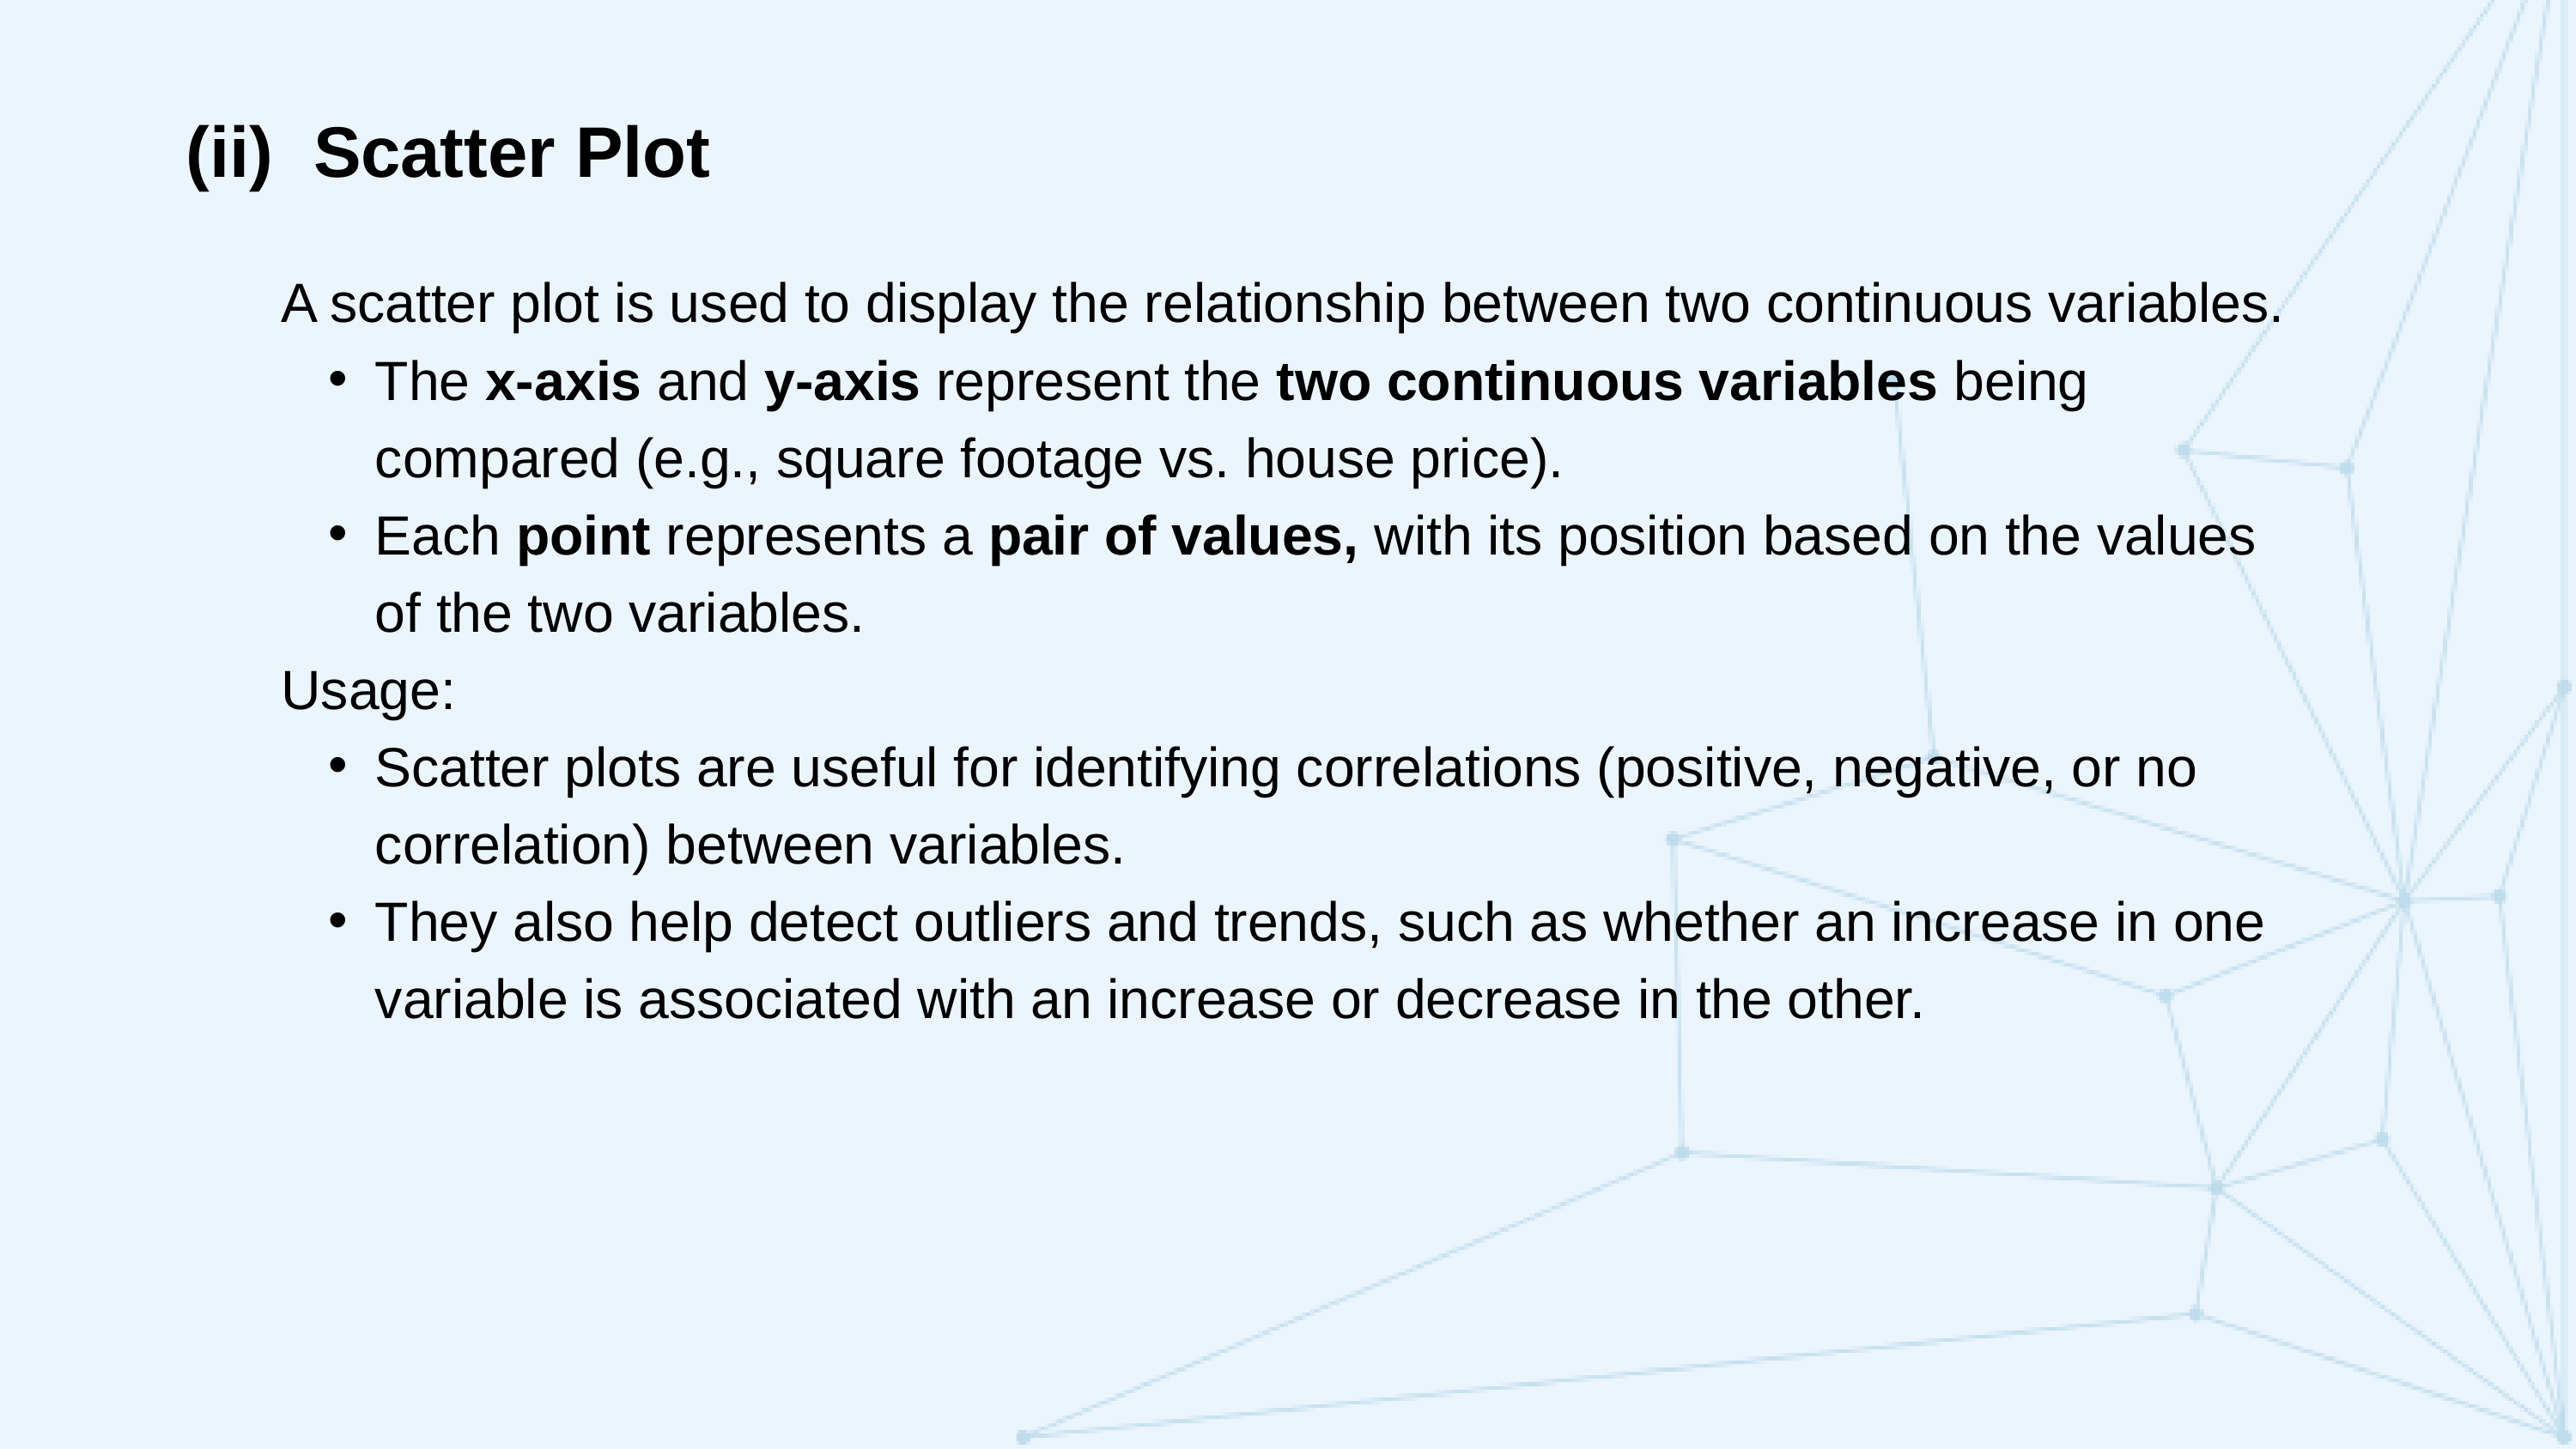

(ii)  Scatter Plot
A scatter plot is used to display the relationship between two continuous variables.
The x-axis and y-axis represent the two continuous variables being compared (e.g., square footage vs. house price).
Each point represents a pair of values, with its position based on the values of the two variables.
Usage:
Scatter plots are useful for identifying correlations (positive, negative, or no correlation) between variables.
They also help detect outliers and trends, such as whether an increase in one variable is associated with an increase or decrease in the other.